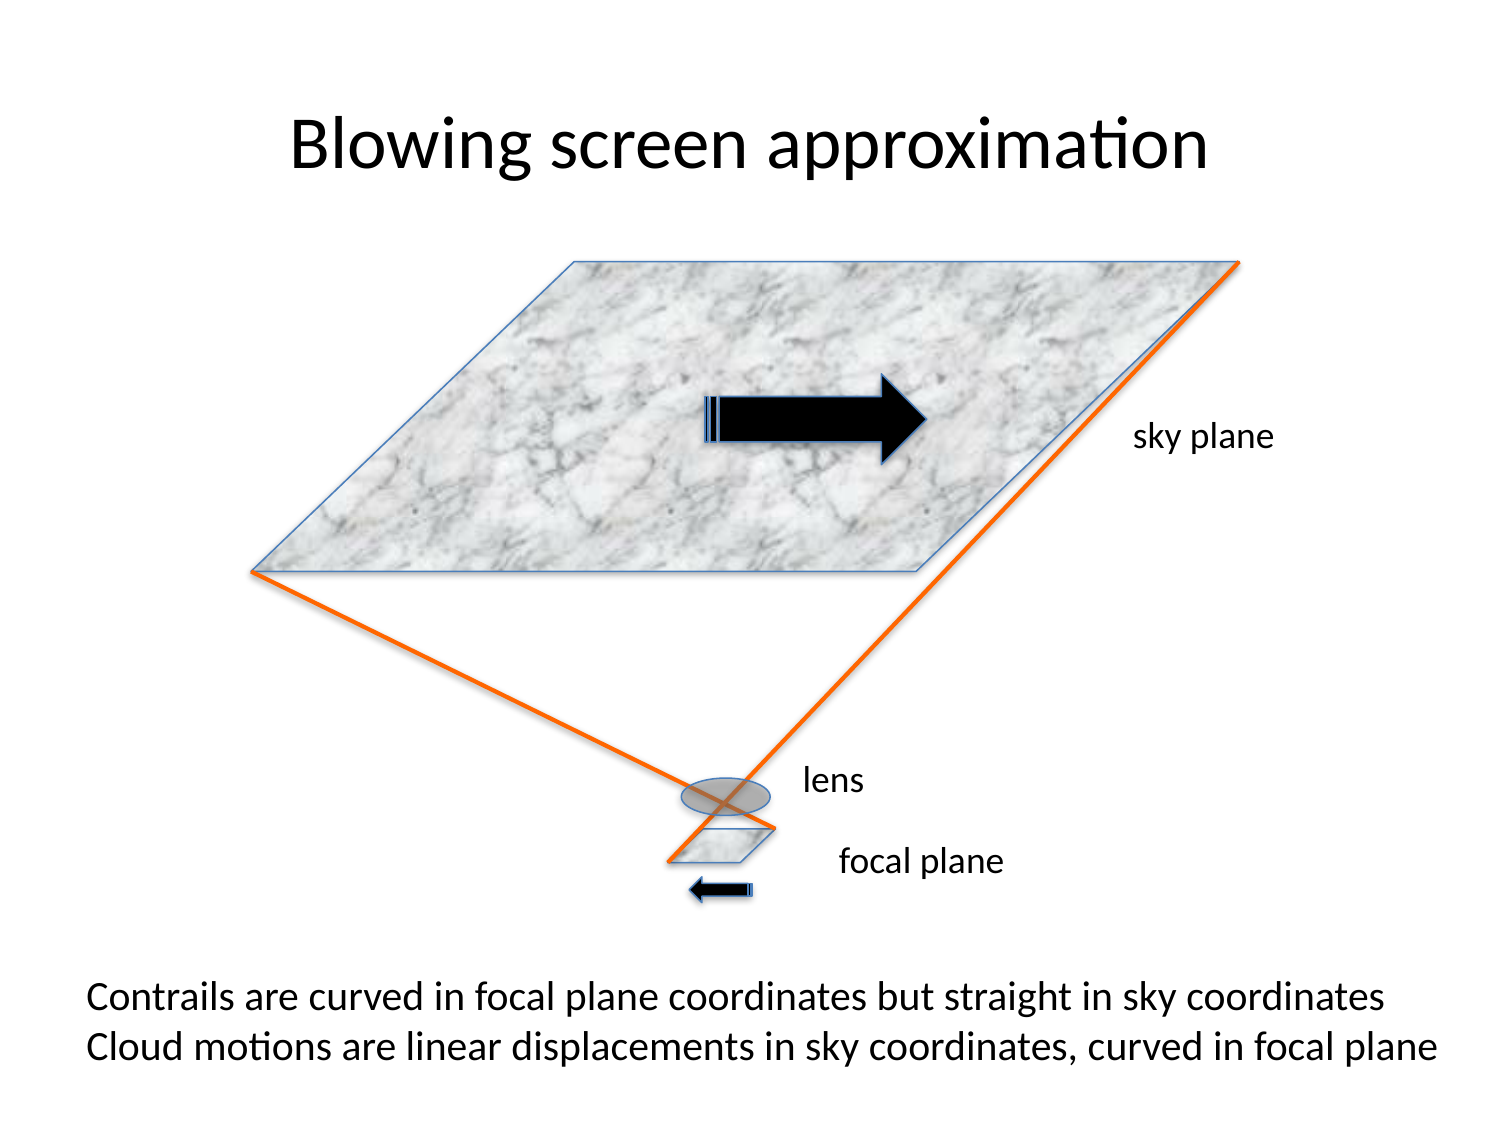

# Blowing screen approximation

sky plane
lens

focal plane

Contrails are curved in focal plane coordinates but straight in sky coordinates
Cloud motions are linear displacements in sky coordinates, curved in focal plane